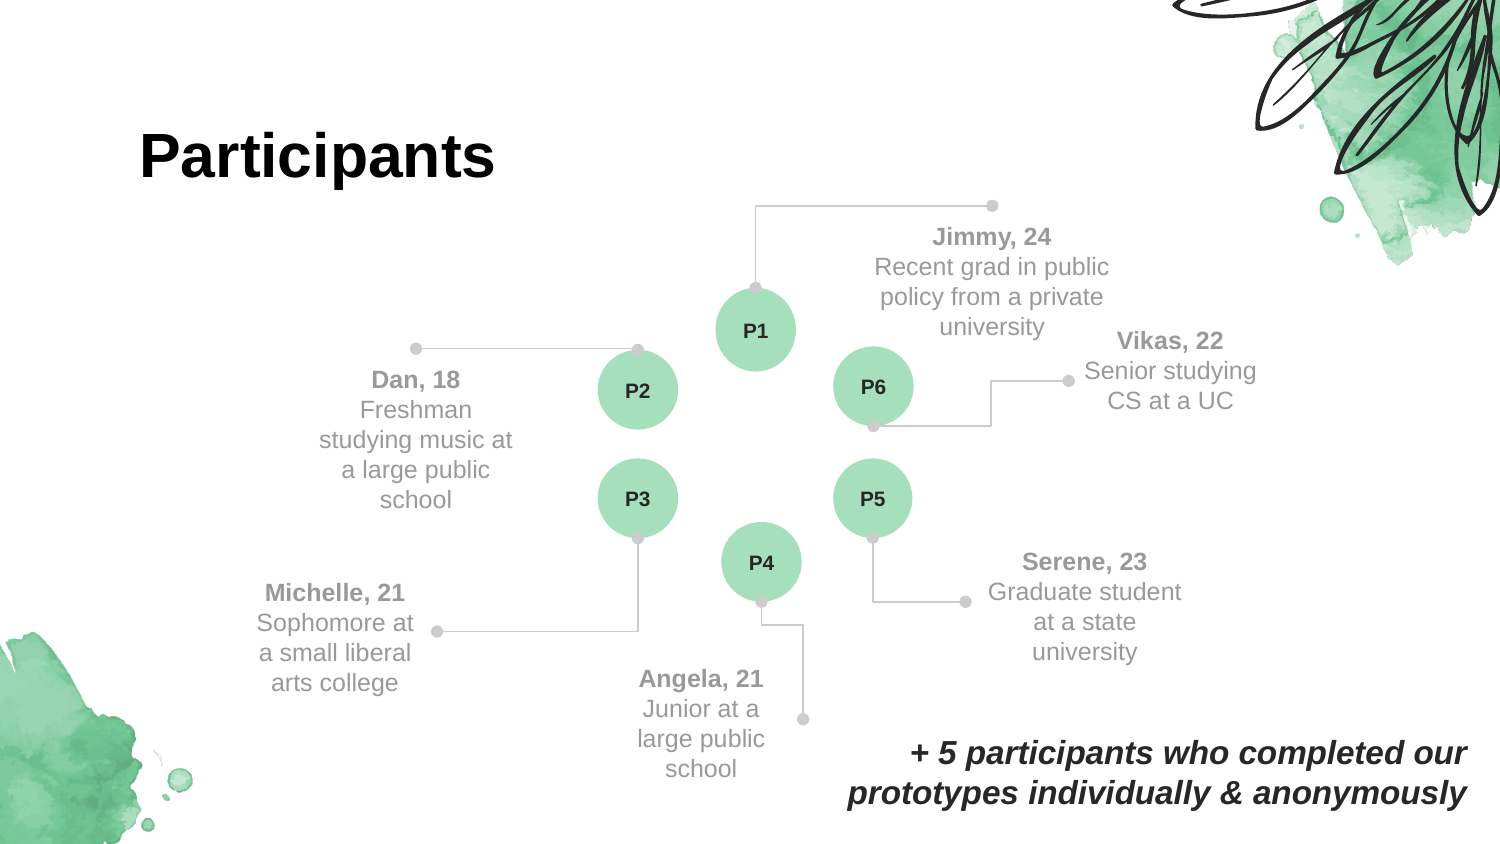

# Participants
Jimmy, 24
Recent grad in public policy from a private university
P1
Vikas, 22
Senior studying CS at a UC
P6
Dan, 18
Freshman studying music at a large public school
P2
P5
P3
P4
Serene, 23
Graduate student at a state university
Michelle, 21
Sophomore at a small liberal arts college
Angela, 21
Junior at a large public school
+ 5 participants who completed our prototypes individually & anonymously